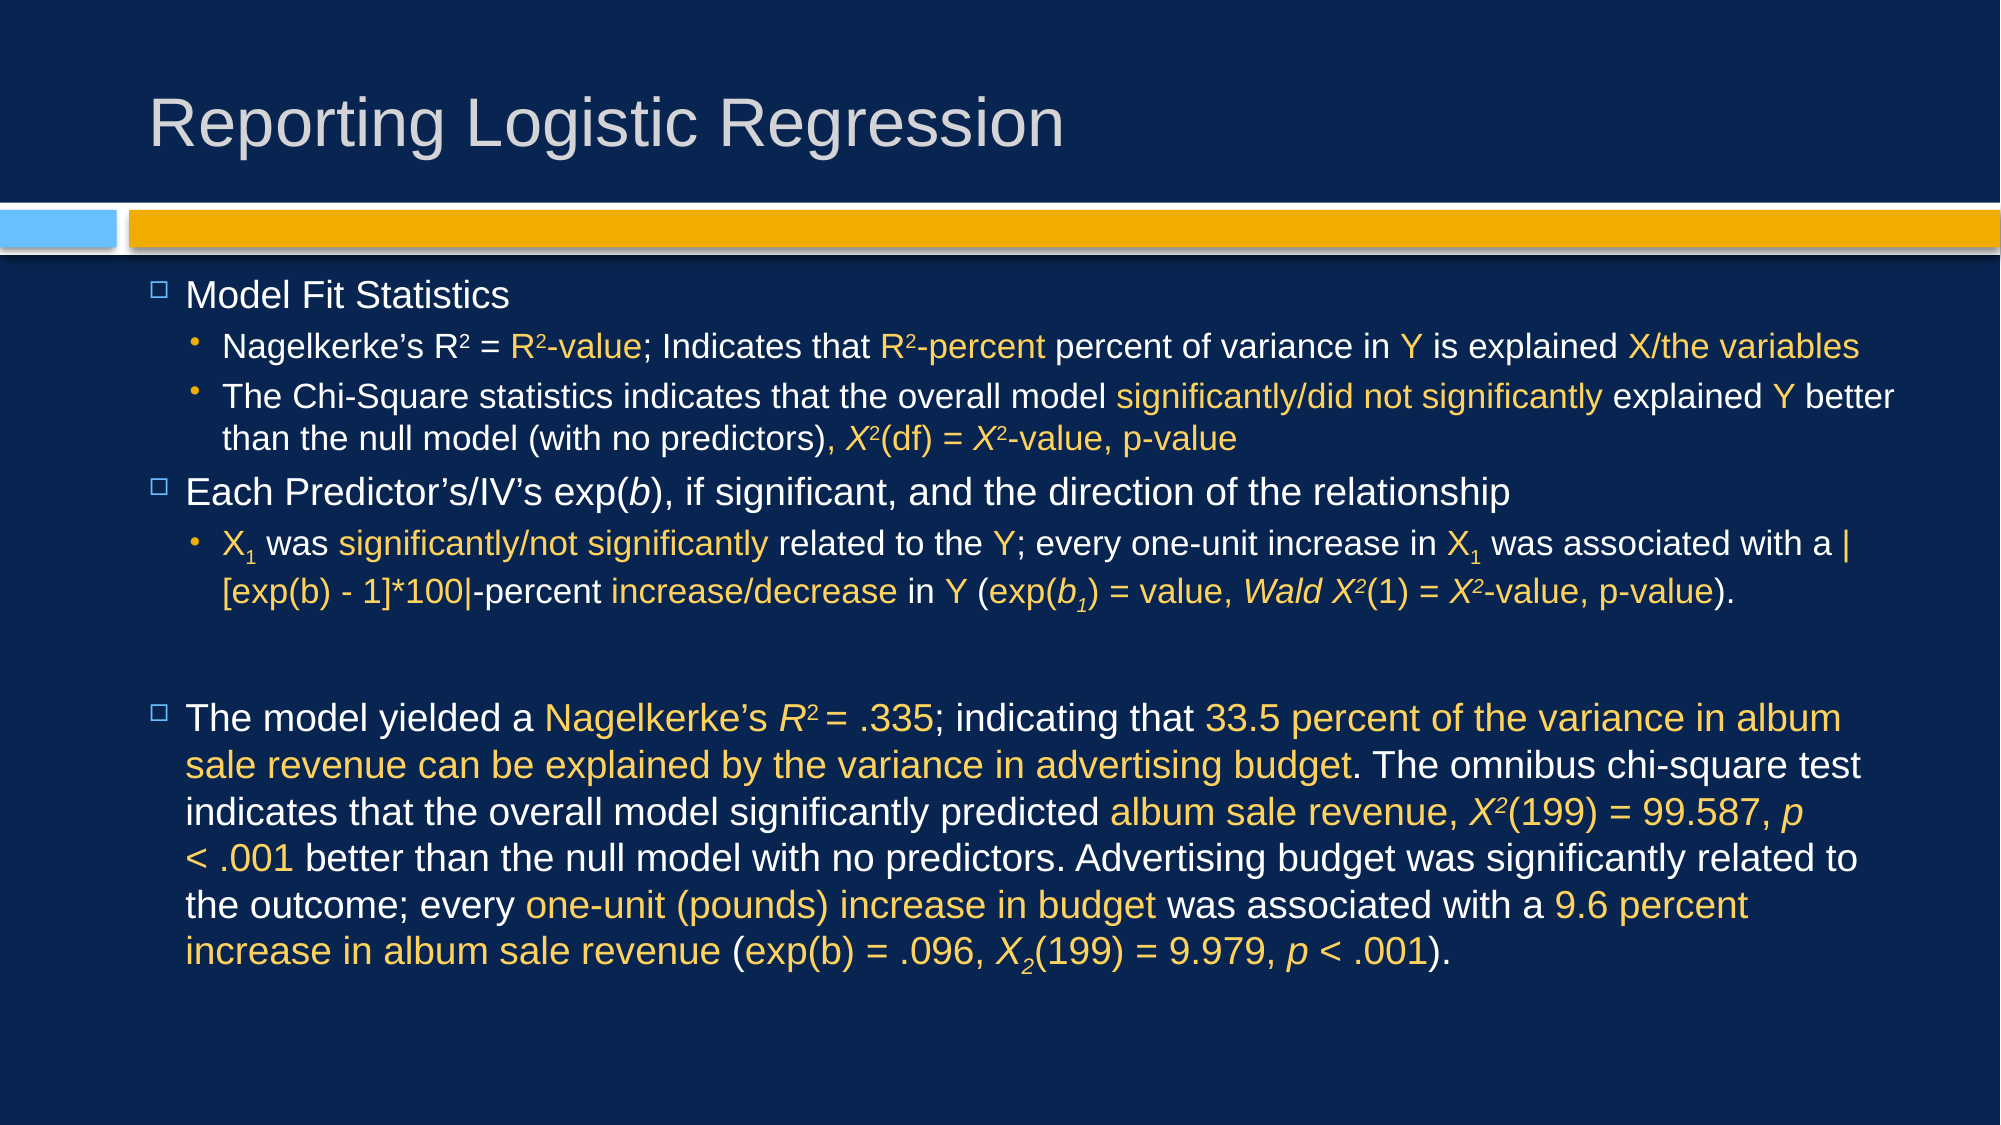

# Reporting Logistic Regression
Model Fit Statistics
Nagelkerke’s R2 = R2-value; Indicates that R2-percent percent of variance in Y is explained X/the variables
The Chi-Square statistics indicates that the overall model significantly/did not significantly explained Y better than the null model (with no predictors), X2(df) = X2-value, p-value
Each Predictor’s/IV’s exp(b), if significant, and the direction of the relationship
X1 was significantly/not significantly related to the Y; every one-unit increase in X1 was associated with a |[exp(b) - 1]*100|-percent increase/decrease in Y (exp(b1) = value, Wald X2(1) = X2-value, p-value).

The model yielded a Nagelkerke’s R2 = .335; indicating that 33.5 percent of the variance in album sale revenue can be explained by the variance in advertising budget. The omnibus chi-square test indicates that the overall model significantly predicted album sale revenue, X2(199) = 99.587, p < .001 better than the null model with no predictors. Advertising budget was significantly related to the outcome; every one-unit (pounds) increase in budget was associated with a 9.6 percent increase in album sale revenue (exp(b) = .096, X2(199) = 9.979, p < .001).